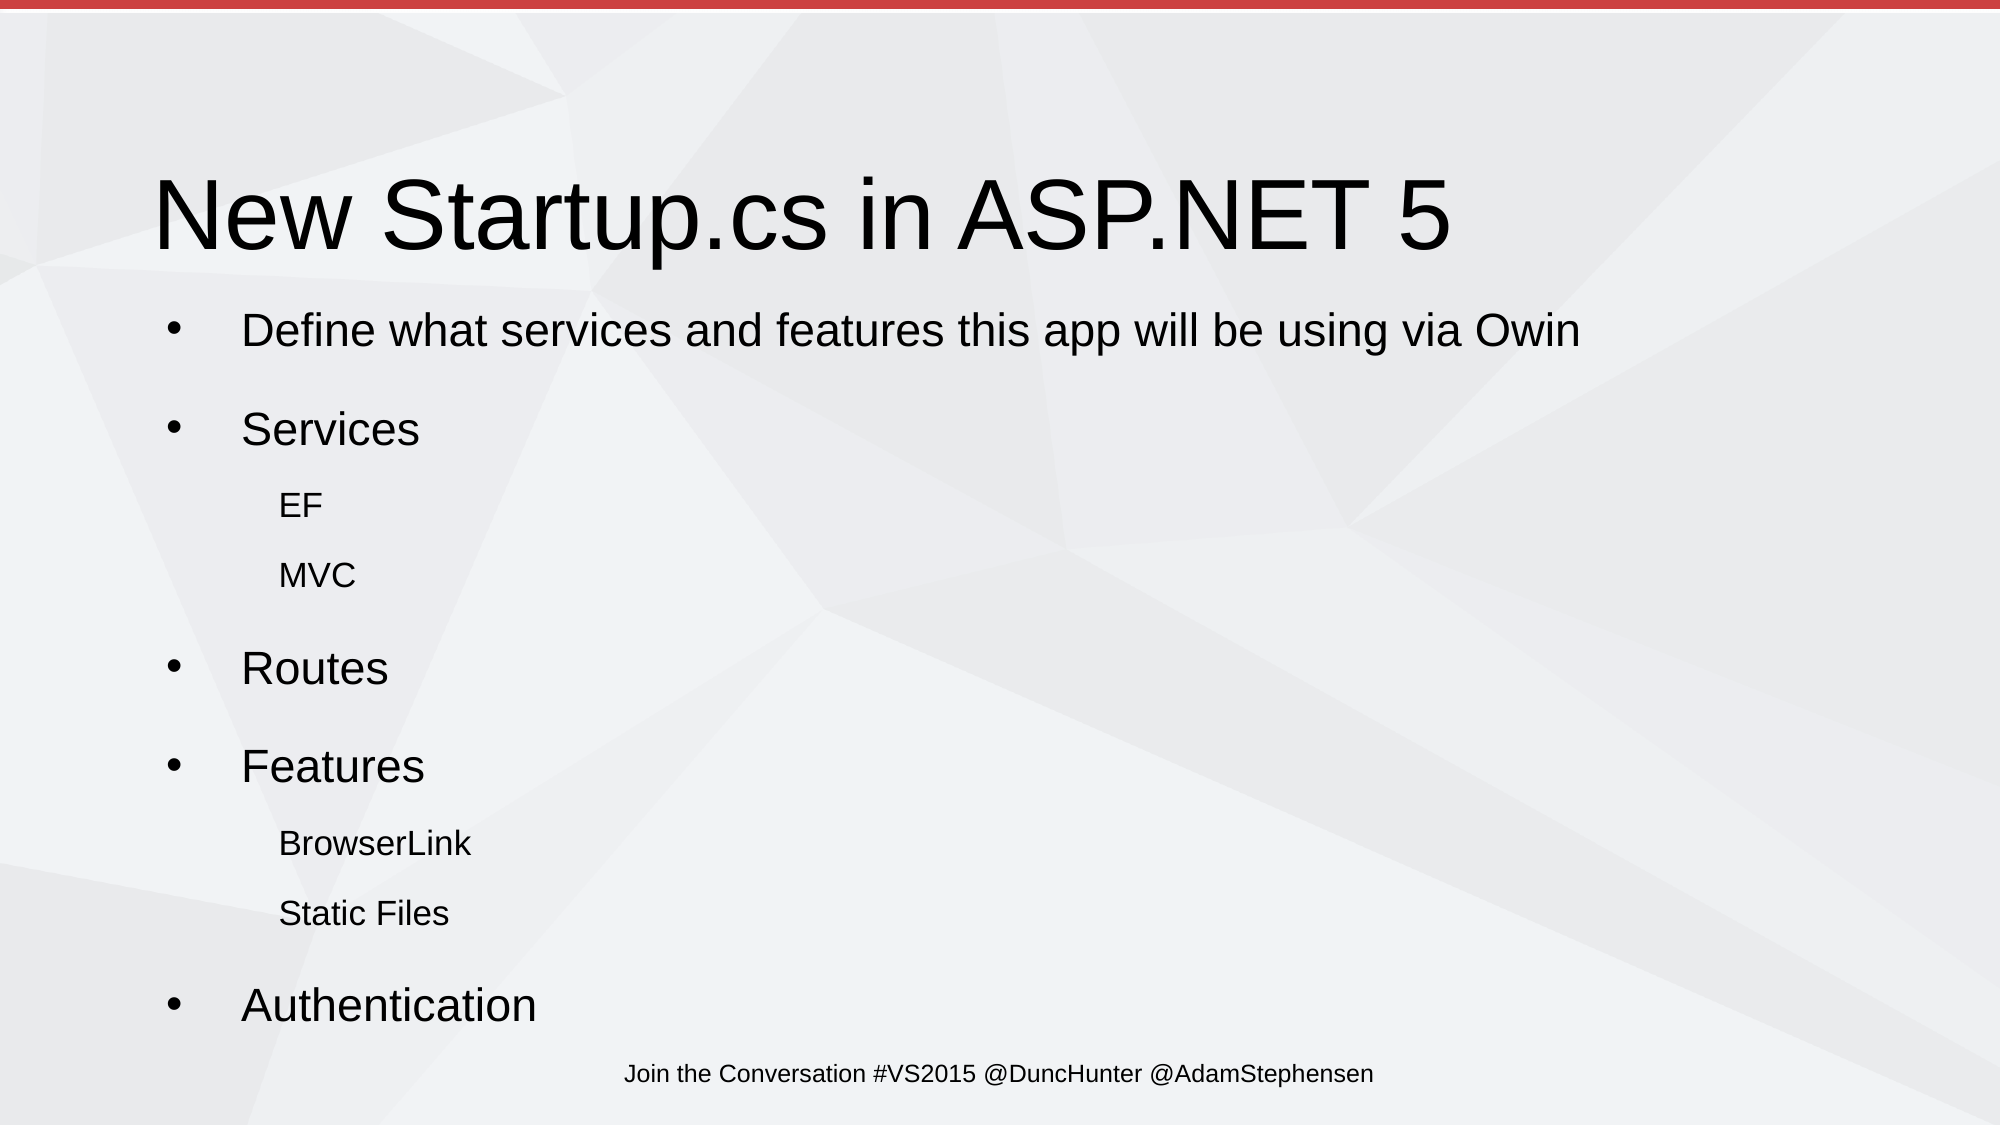

# New Startup.cs in ASP.NET 5
Define what services and features this app will be using via Owin
Services
EF
MVC
Routes
Features
BrowserLink
Static Files
Authentication
Join the Conversation #VS2015 @DuncHunter @AdamStephensen